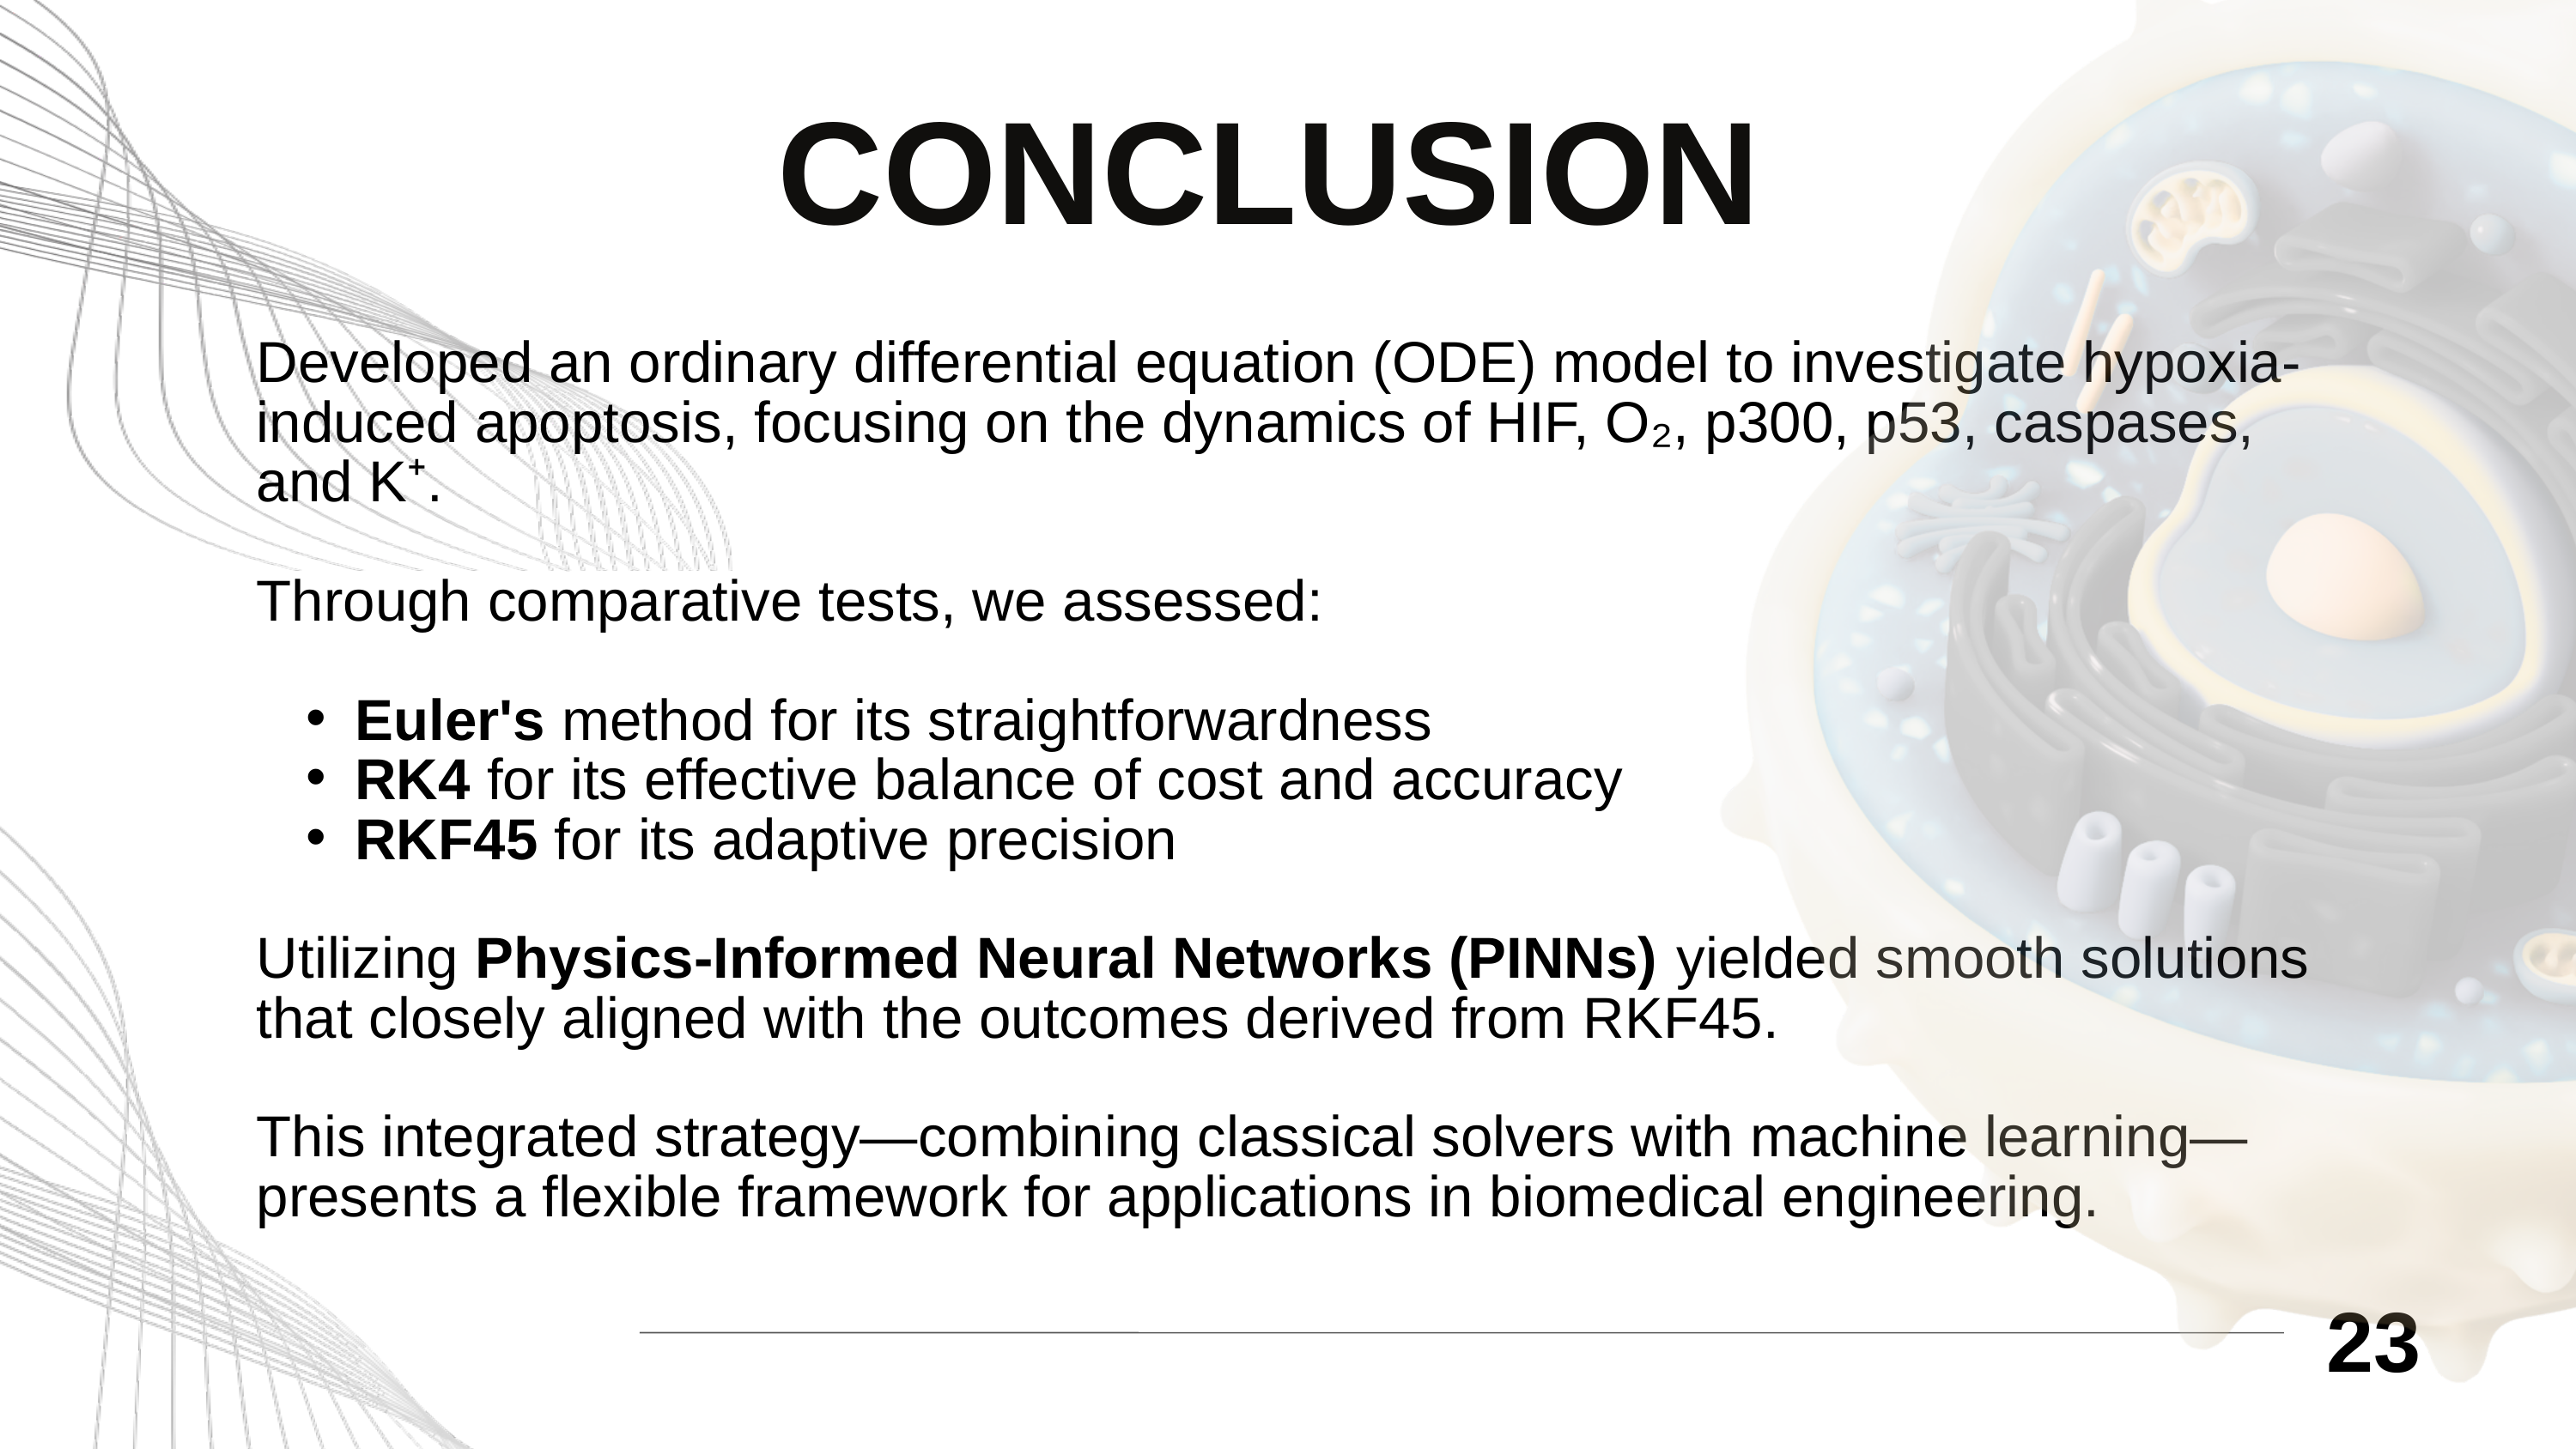

CONCLUSION
Developed an ordinary differential equation (ODE) model to investigate hypoxia-induced apoptosis, focusing on the dynamics of HIF, O₂, p300, p53, caspases, and K⁺.

Through comparative tests, we assessed:

Euler's method for its straightforwardness
RK4 for its effective balance of cost and accuracy
RKF45 for its adaptive precision

Utilizing Physics-Informed Neural Networks (PINNs) yielded smooth solutions that closely aligned with the outcomes derived from RKF45.

This integrated strategy—combining classical solvers with machine learning—presents a flexible framework for applications in biomedical engineering.

23